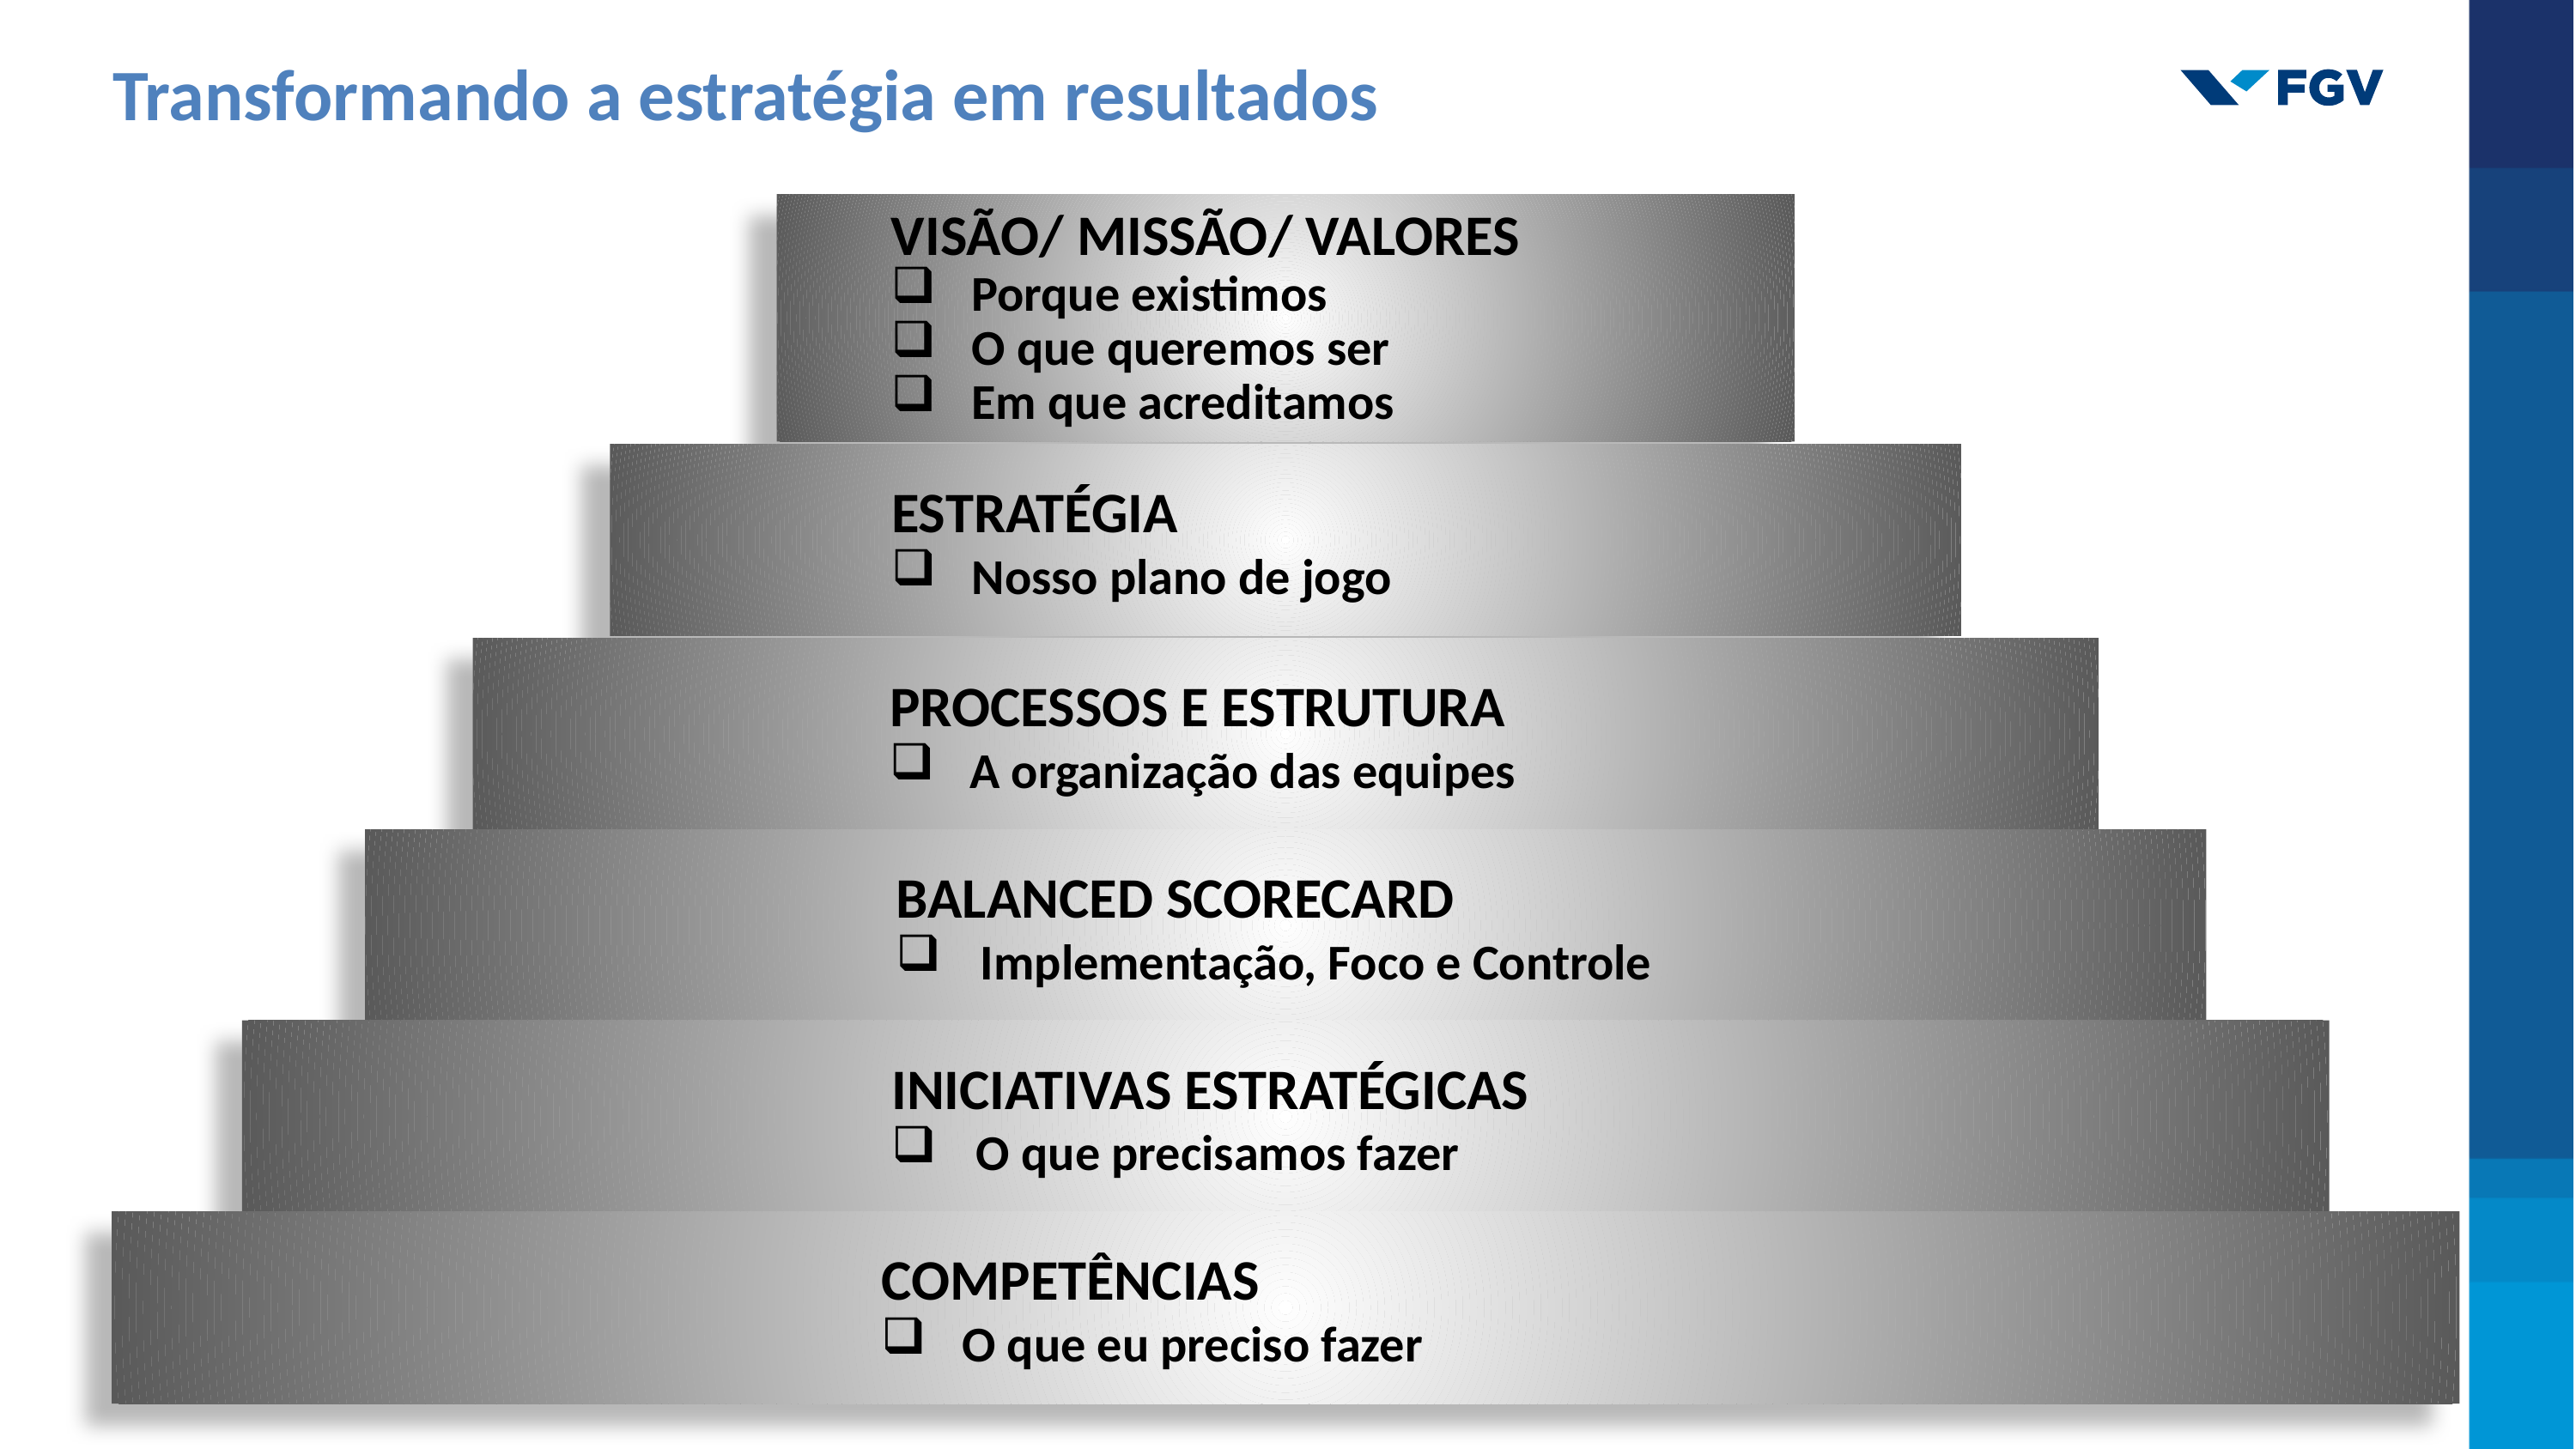

Transformando a estratégia em resultados
VISÃO/ MISSÃO/ VALORES
Porque existimos
O que queremos ser
Em que acreditamos
ESTRATÉGIA
Nosso plano de jogo
PROCESSOS E ESTRUTURA
A organização das equipes
BALANCED SCORECARD
Implementação, Foco e Controle
INICIATIVAS ESTRATÉGICAS
O que precisamos fazer
COMPETÊNCIAS
O que eu preciso fazer